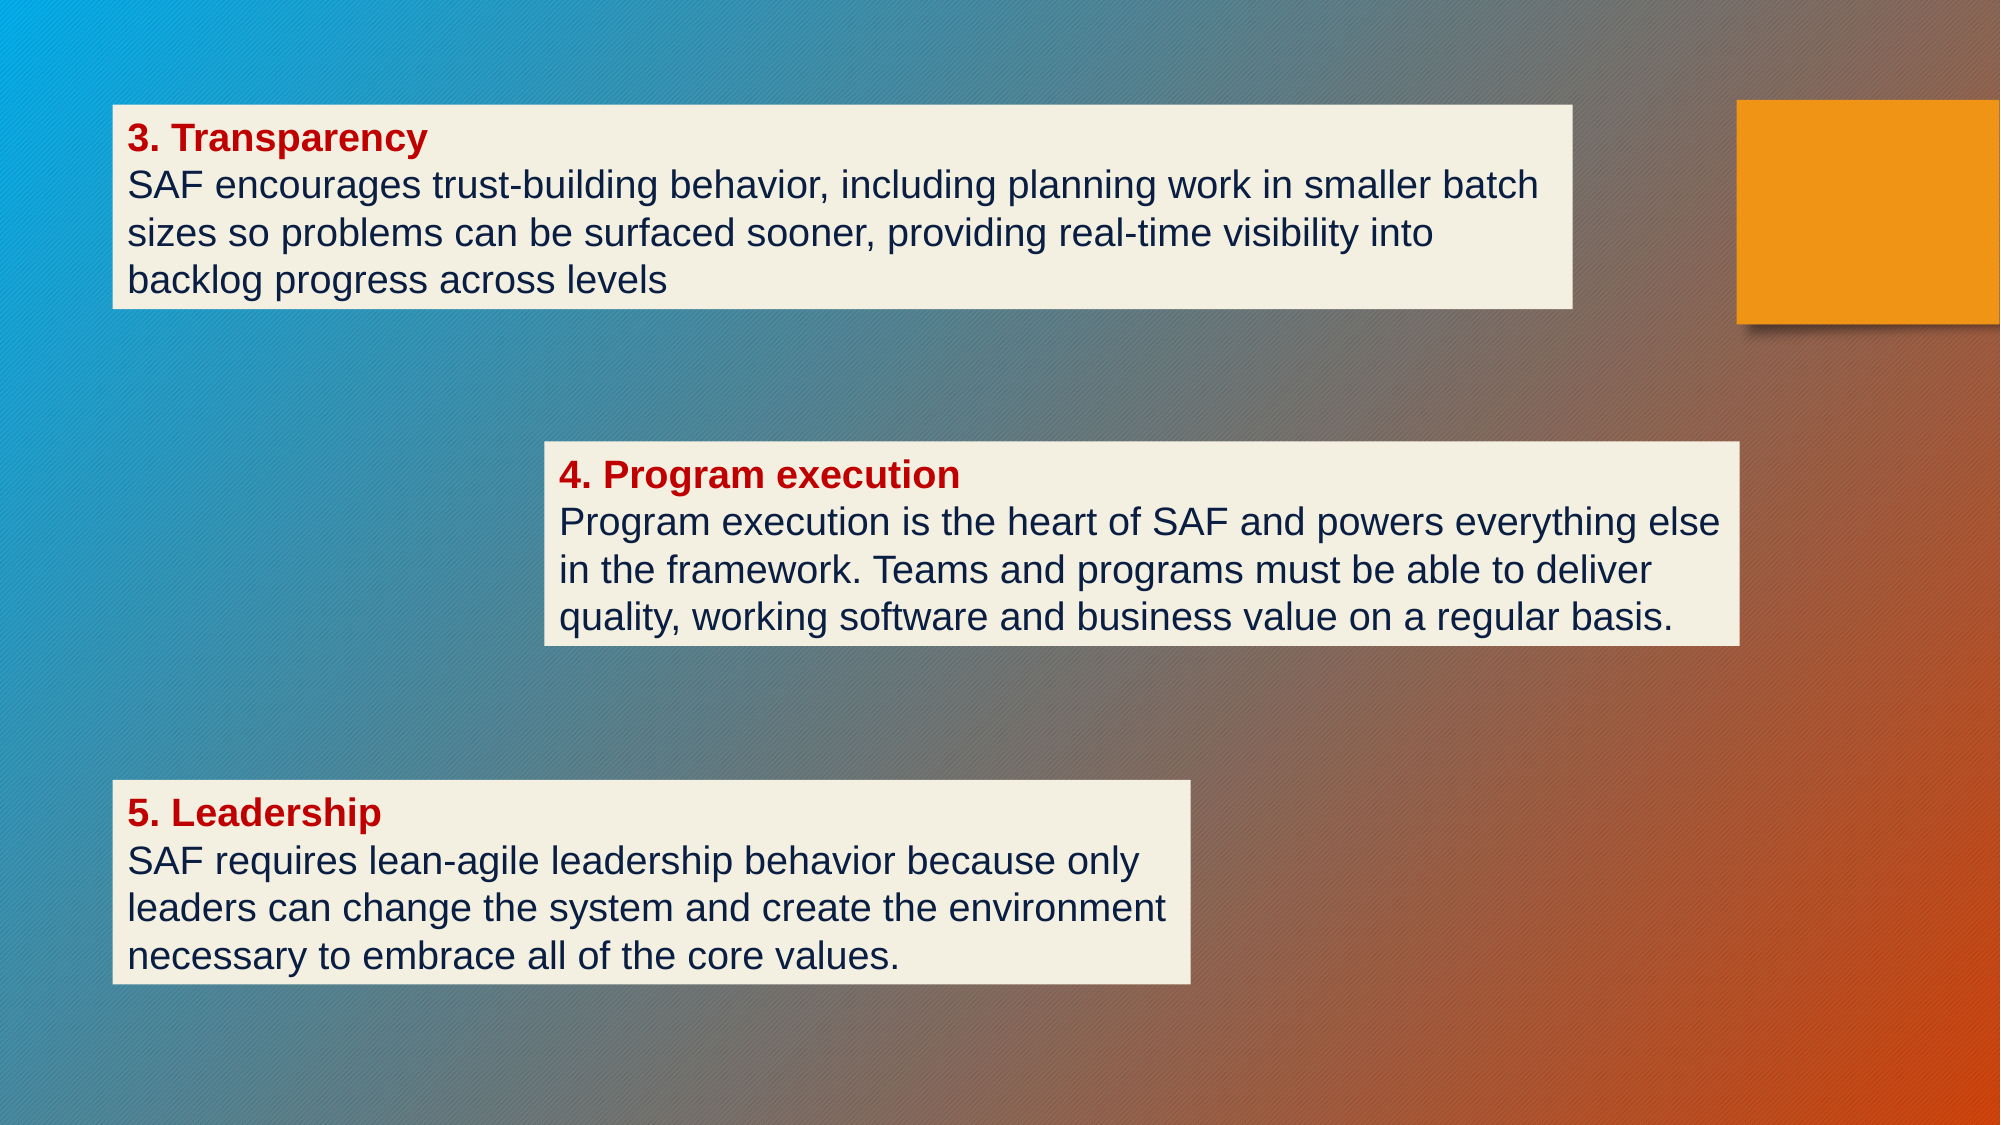

3. Transparency
SAF encourages trust-building behavior, including planning work in smaller batch sizes so problems can be surfaced sooner, providing real-time visibility into backlog progress across levels
4. Program execution
Program execution is the heart of SAF and powers everything else in the framework. Teams and programs must be able to deliver quality, working software and business value on a regular basis.
5. Leadership
SAF requires lean-agile leadership behavior because only leaders can change the system and create the environment necessary to embrace all of the core values.